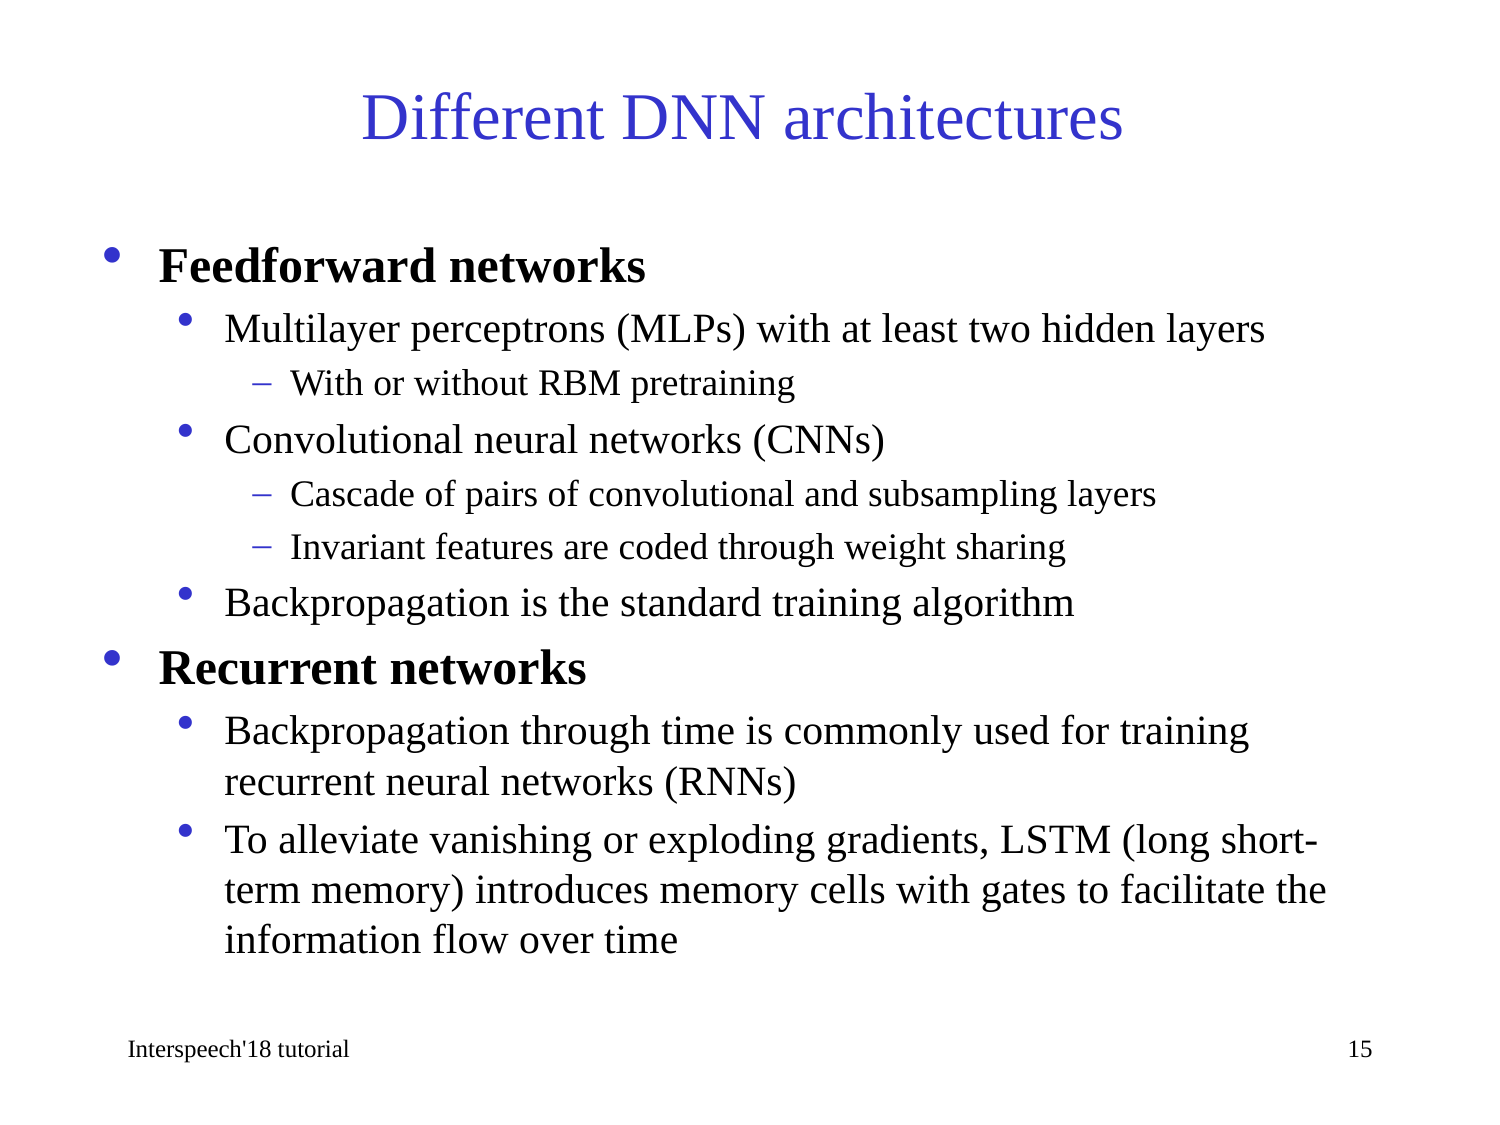

# Different DNN architectures
Feedforward networks
Multilayer perceptrons (MLPs) with at least two hidden layers
With or without RBM pretraining
Convolutional neural networks (CNNs)
Cascade of pairs of convolutional and subsampling layers
Invariant features are coded through weight sharing
Backpropagation is the standard training algorithm
Recurrent networks
Backpropagation through time is commonly used for training recurrent neural networks (RNNs)
To alleviate vanishing or exploding gradients, LSTM (long short-term memory) introduces memory cells with gates to facilitate the information flow over time
Interspeech'18 tutorial
15